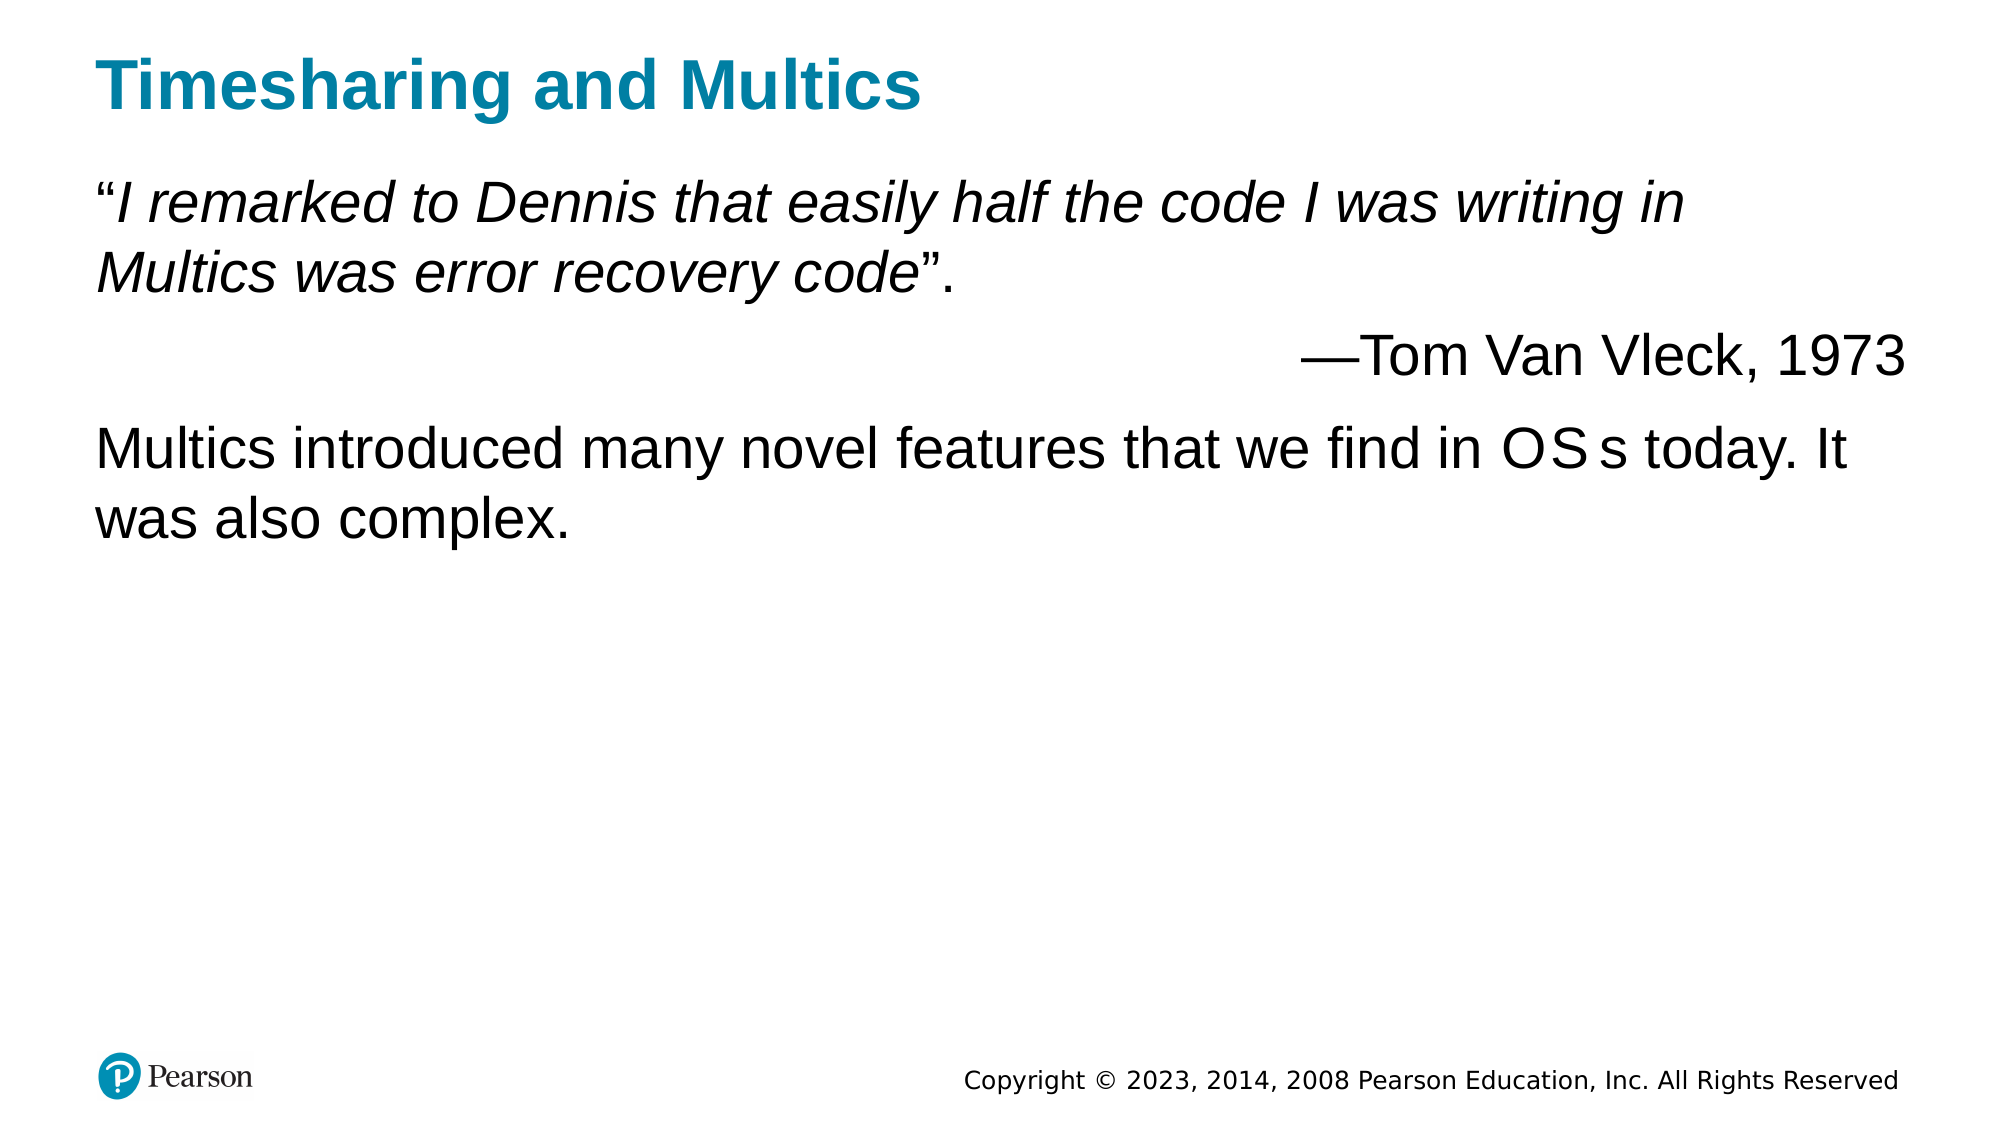

# Timesharing and Multics
“I remarked to Dennis that easily half the code I was writing in Multics was error recovery code”.
—Tom Van Vleck, 1973
Multics introduced many novel features that we find in O S s today. It was also complex.